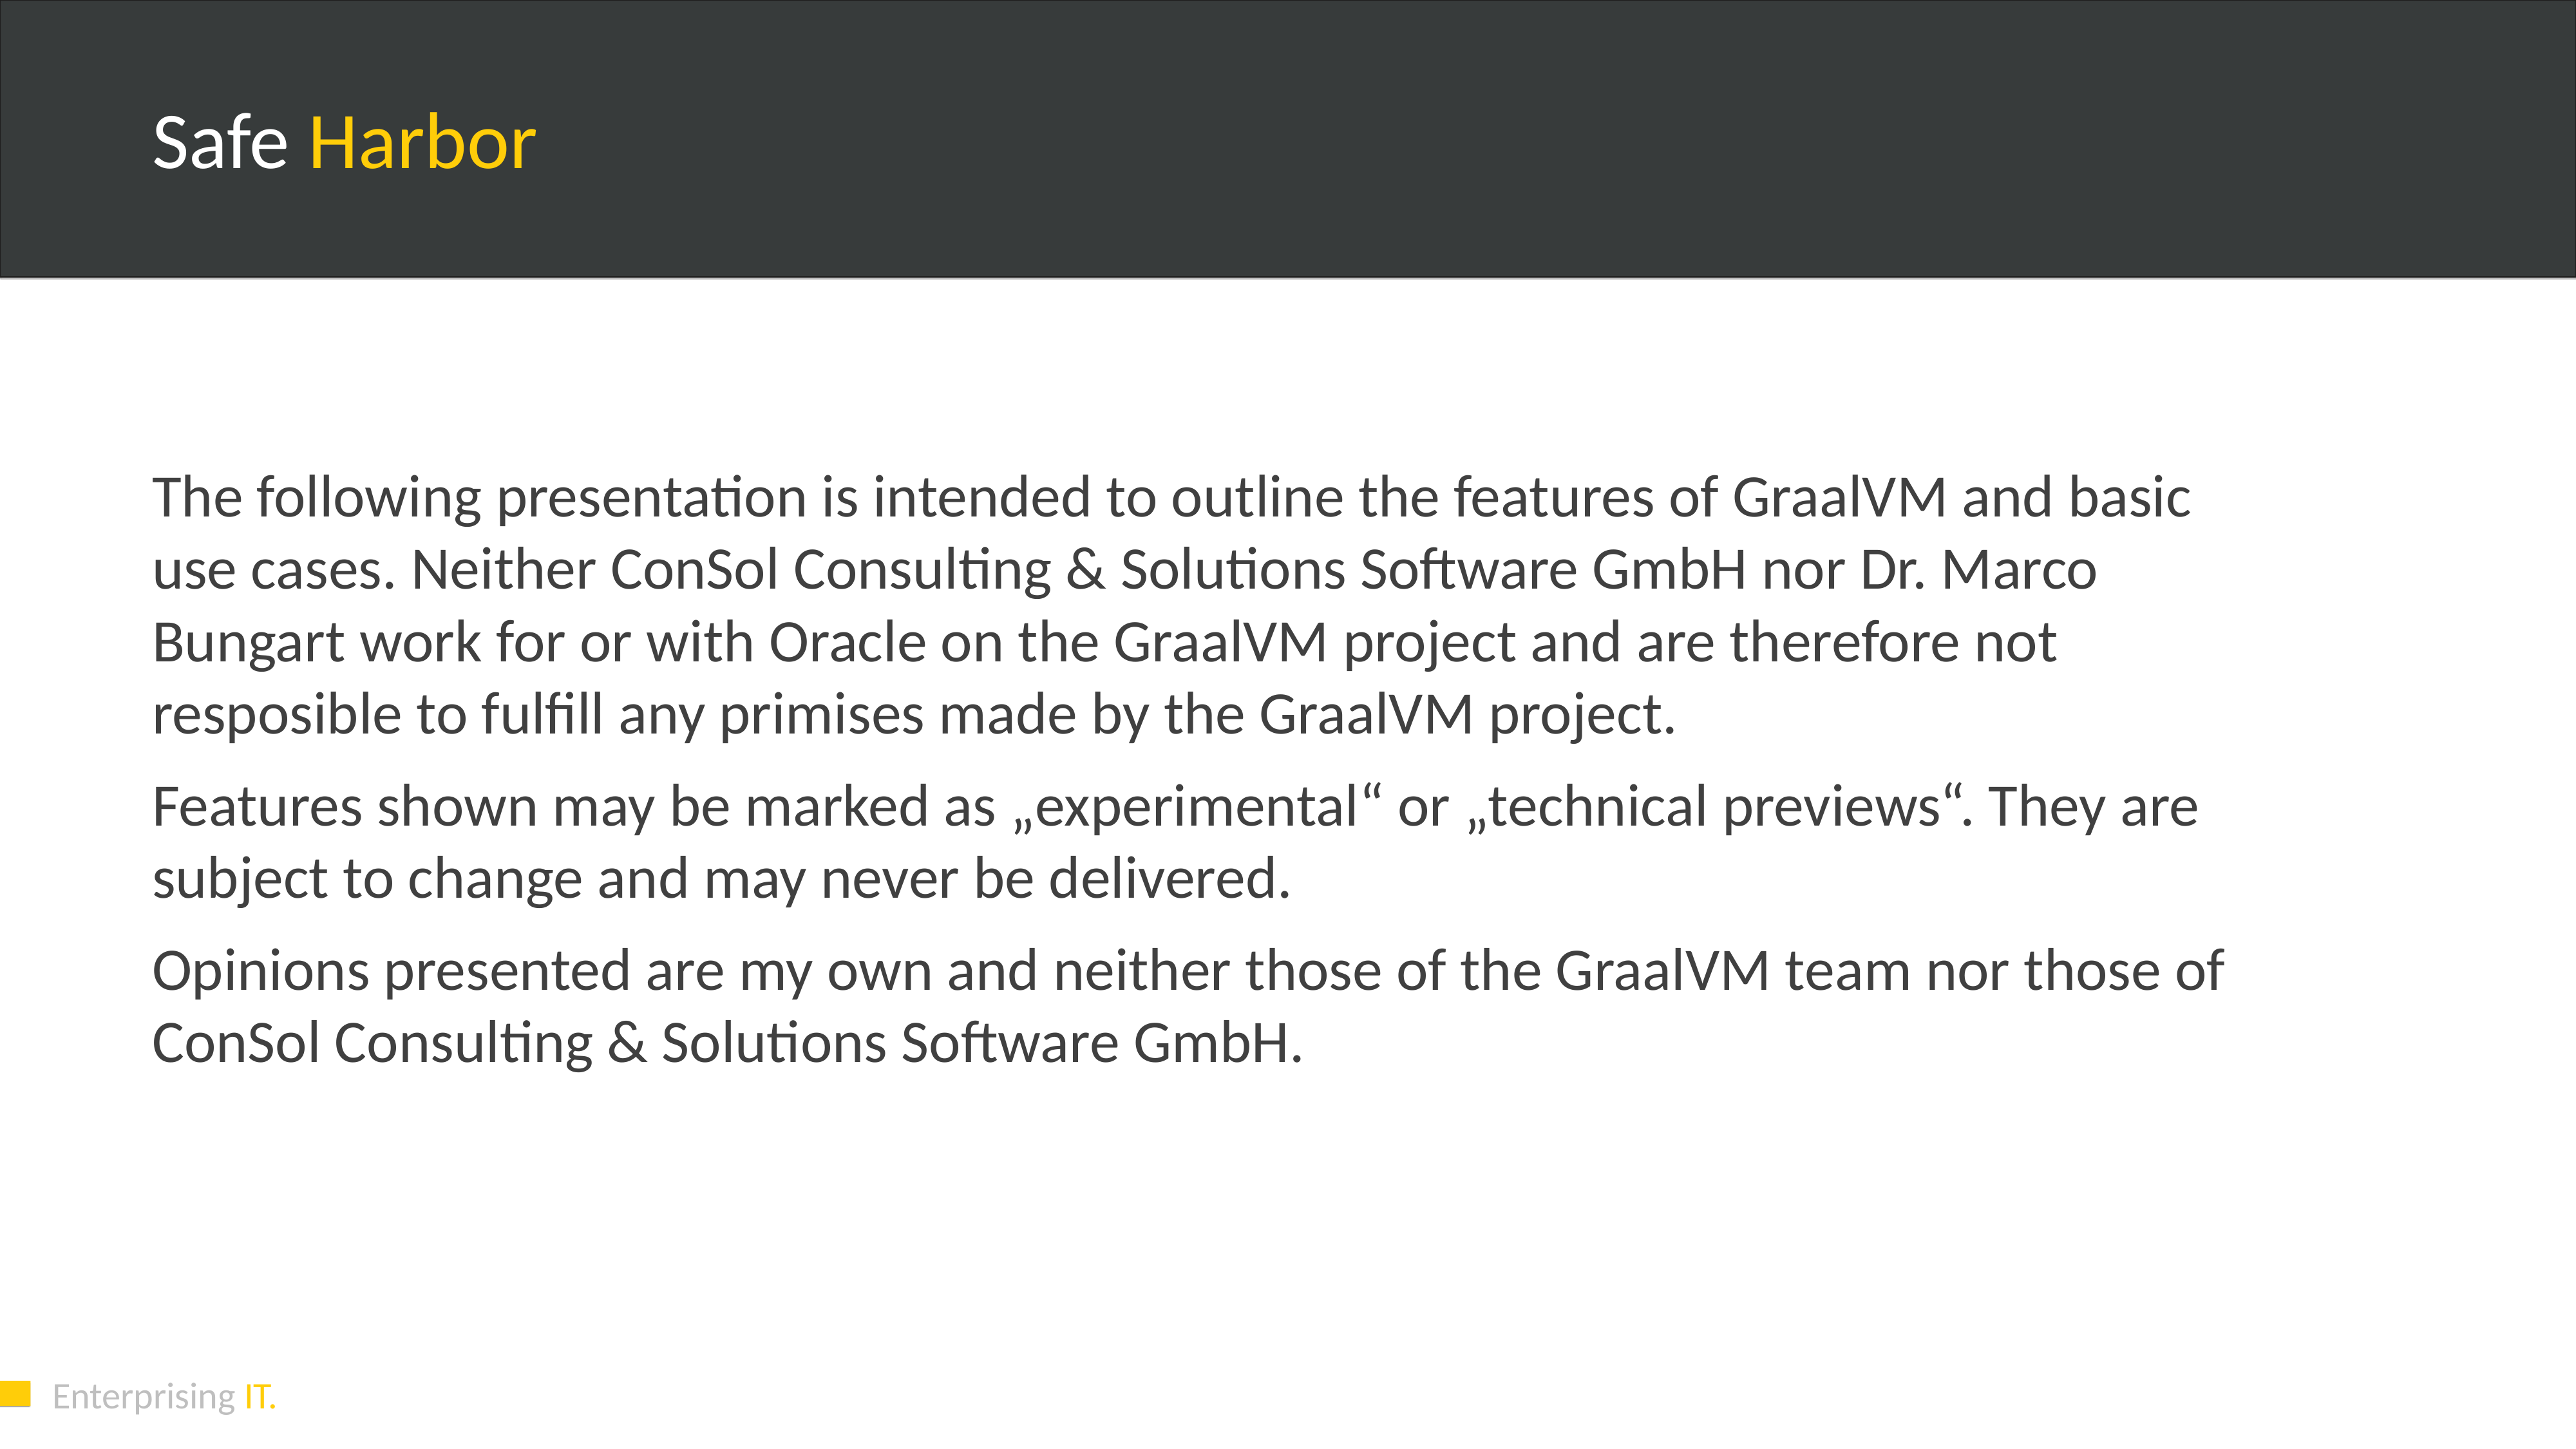

Safe Harbor
The following presentation is intended to outline the features of GraalVM and basic use cases. Neither ConSol Consulting & Solutions Software GmbH nor Dr. Marco Bungart work for or with Oracle on the GraalVM project and are therefore not resposible to fulfill any primises made by the GraalVM project.
Features shown may be marked as „experimental“ or „technical previews“. They are subject to change and may never be delivered.
Opinions presented are my own and neither those of the GraalVM team nor those of ConSol Consulting & Solutions Software GmbH.